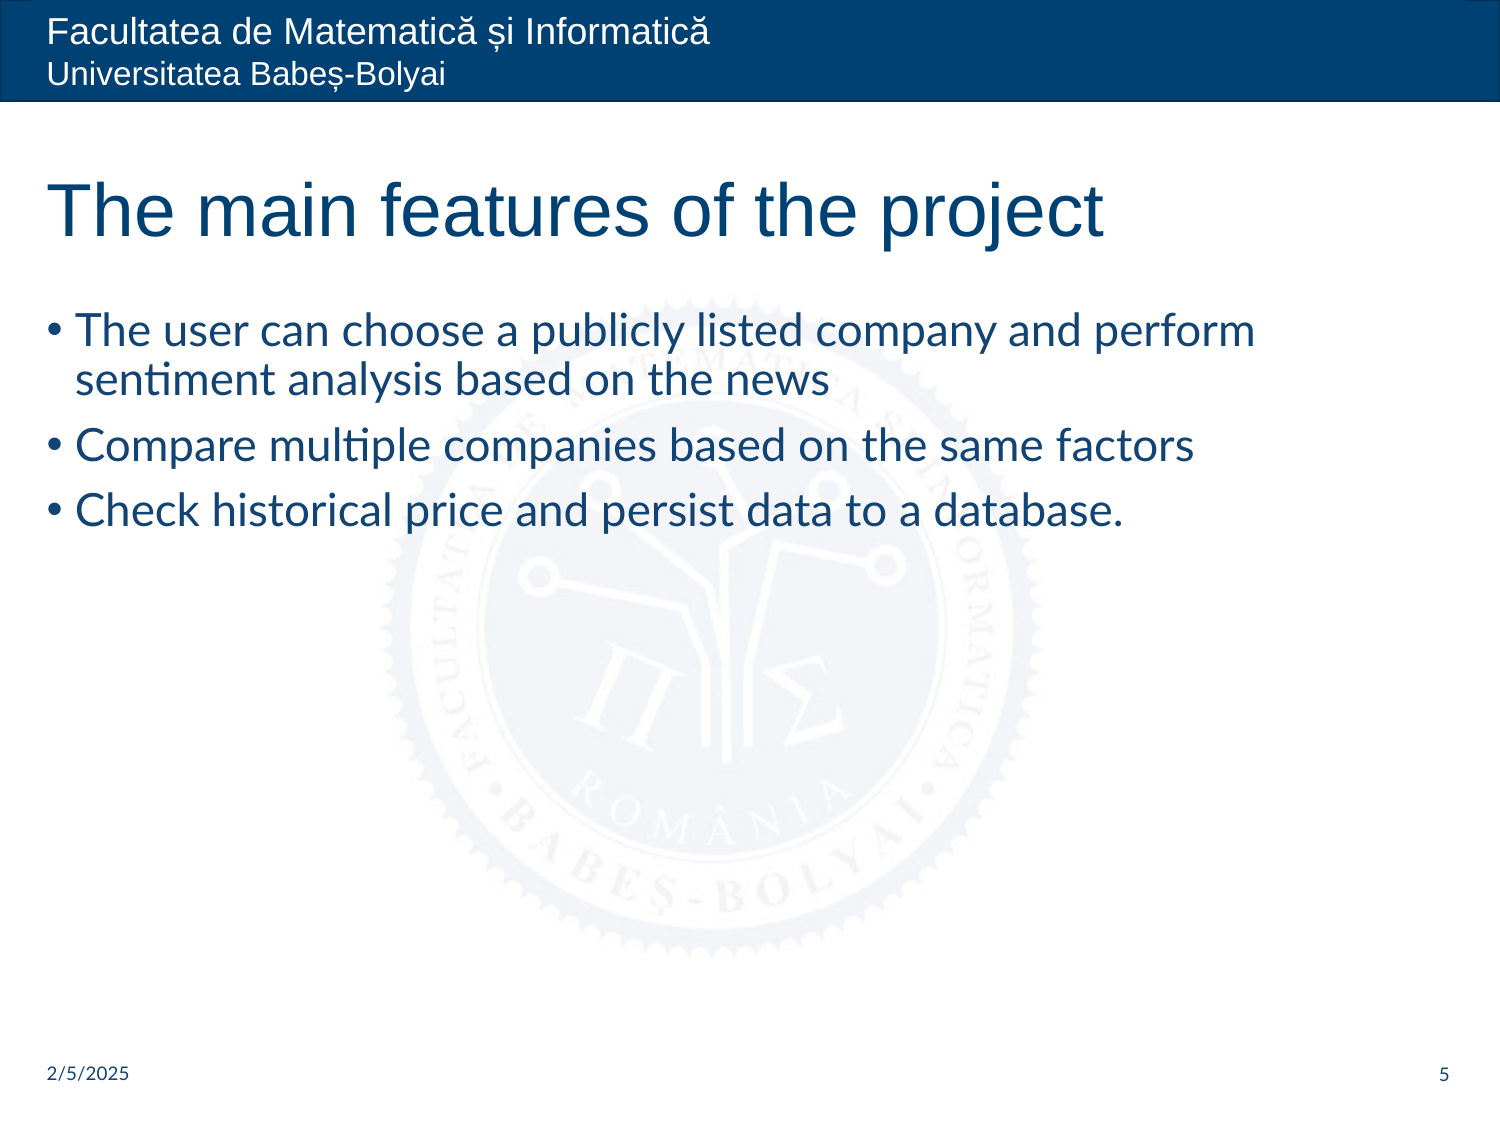

# The main features of the project
The user can choose a publicly listed company and perform sentiment analysis based on the news
Compare multiple companies based on the same factors
Check historical price and persist data to a database.
2/5/2025
5